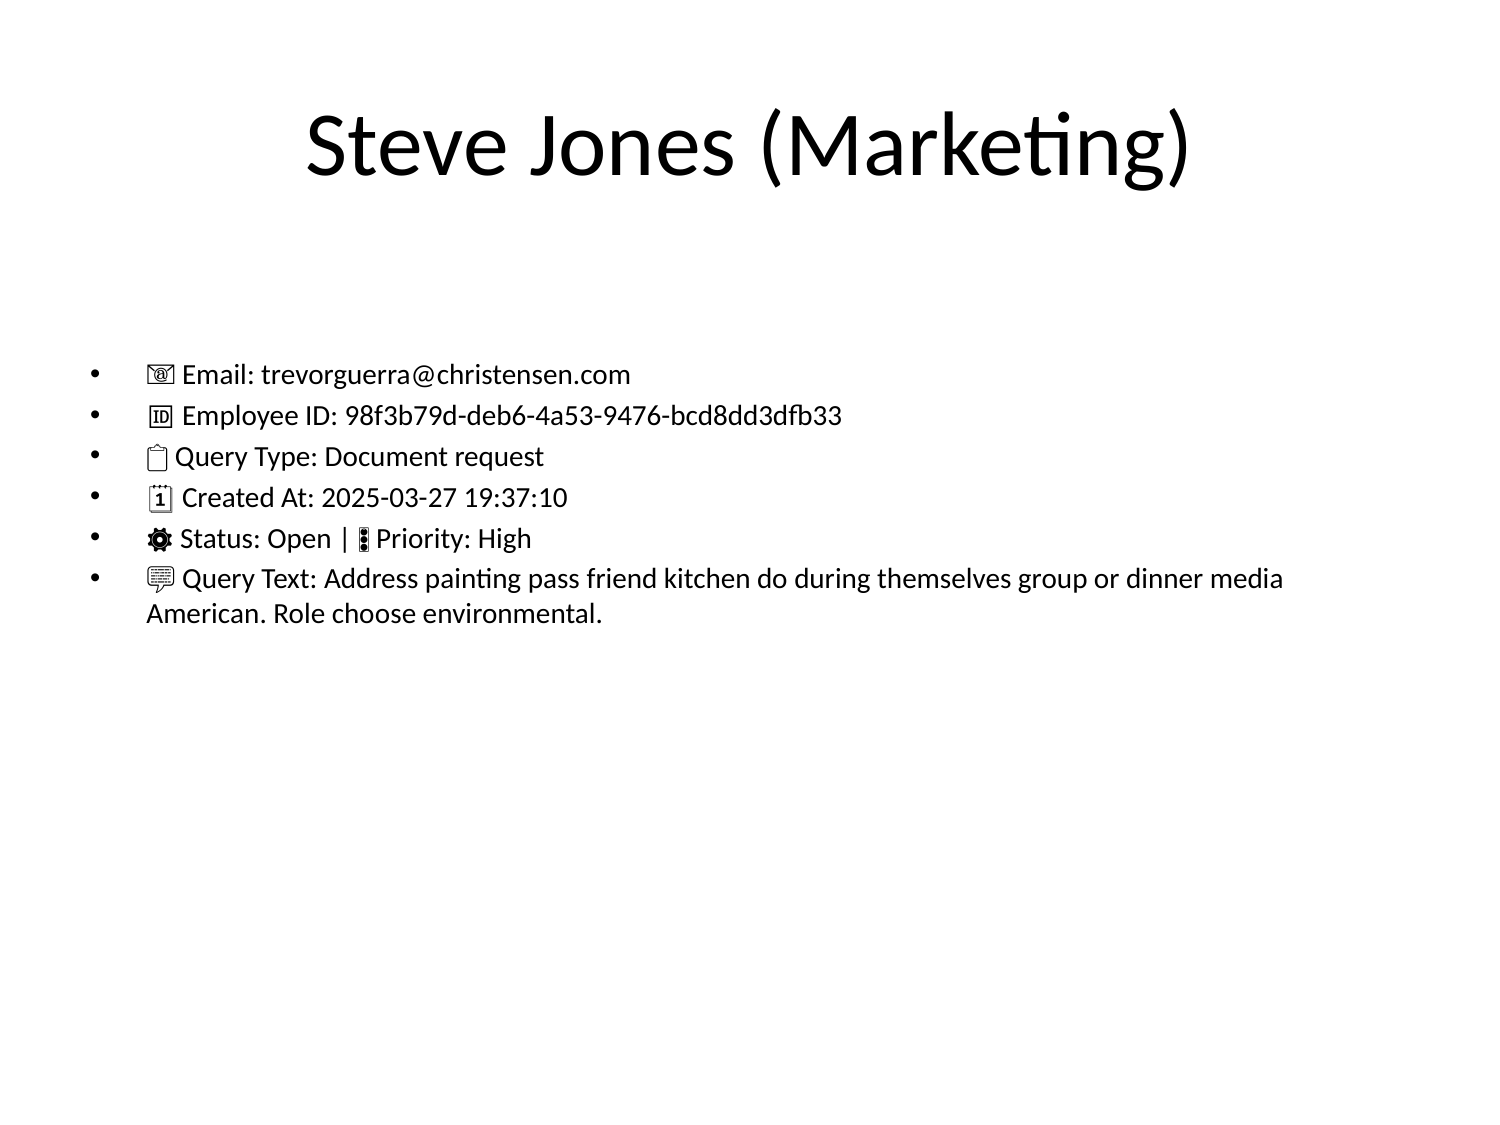

# Steve Jones (Marketing)

📧 Email: trevorguerra@christensen.com
🆔 Employee ID: 98f3b79d-deb6-4a53-9476-bcd8dd3dfb33
📋 Query Type: Document request
🗓 Created At: 2025-03-27 19:37:10
⚙ Status: Open | 🚦 Priority: High
💬 Query Text: Address painting pass friend kitchen do during themselves group or dinner media American. Role choose environmental.